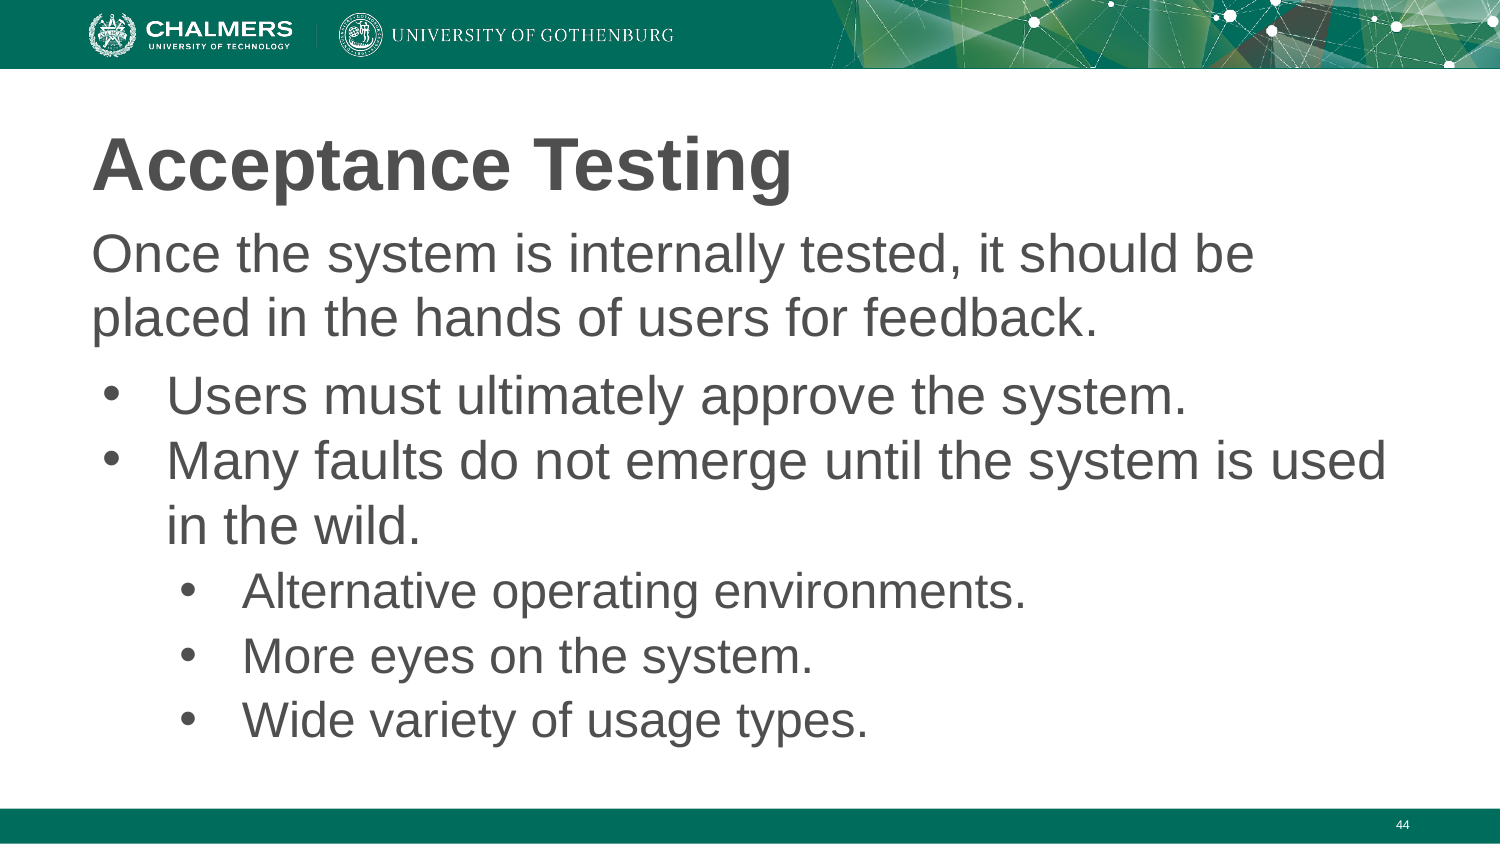

# Acceptance Testing
Once the system is internally tested, it should be placed in the hands of users for feedback.
Users must ultimately approve the system.
Many faults do not emerge until the system is used in the wild.
Alternative operating environments.
More eyes on the system.
Wide variety of usage types.
44